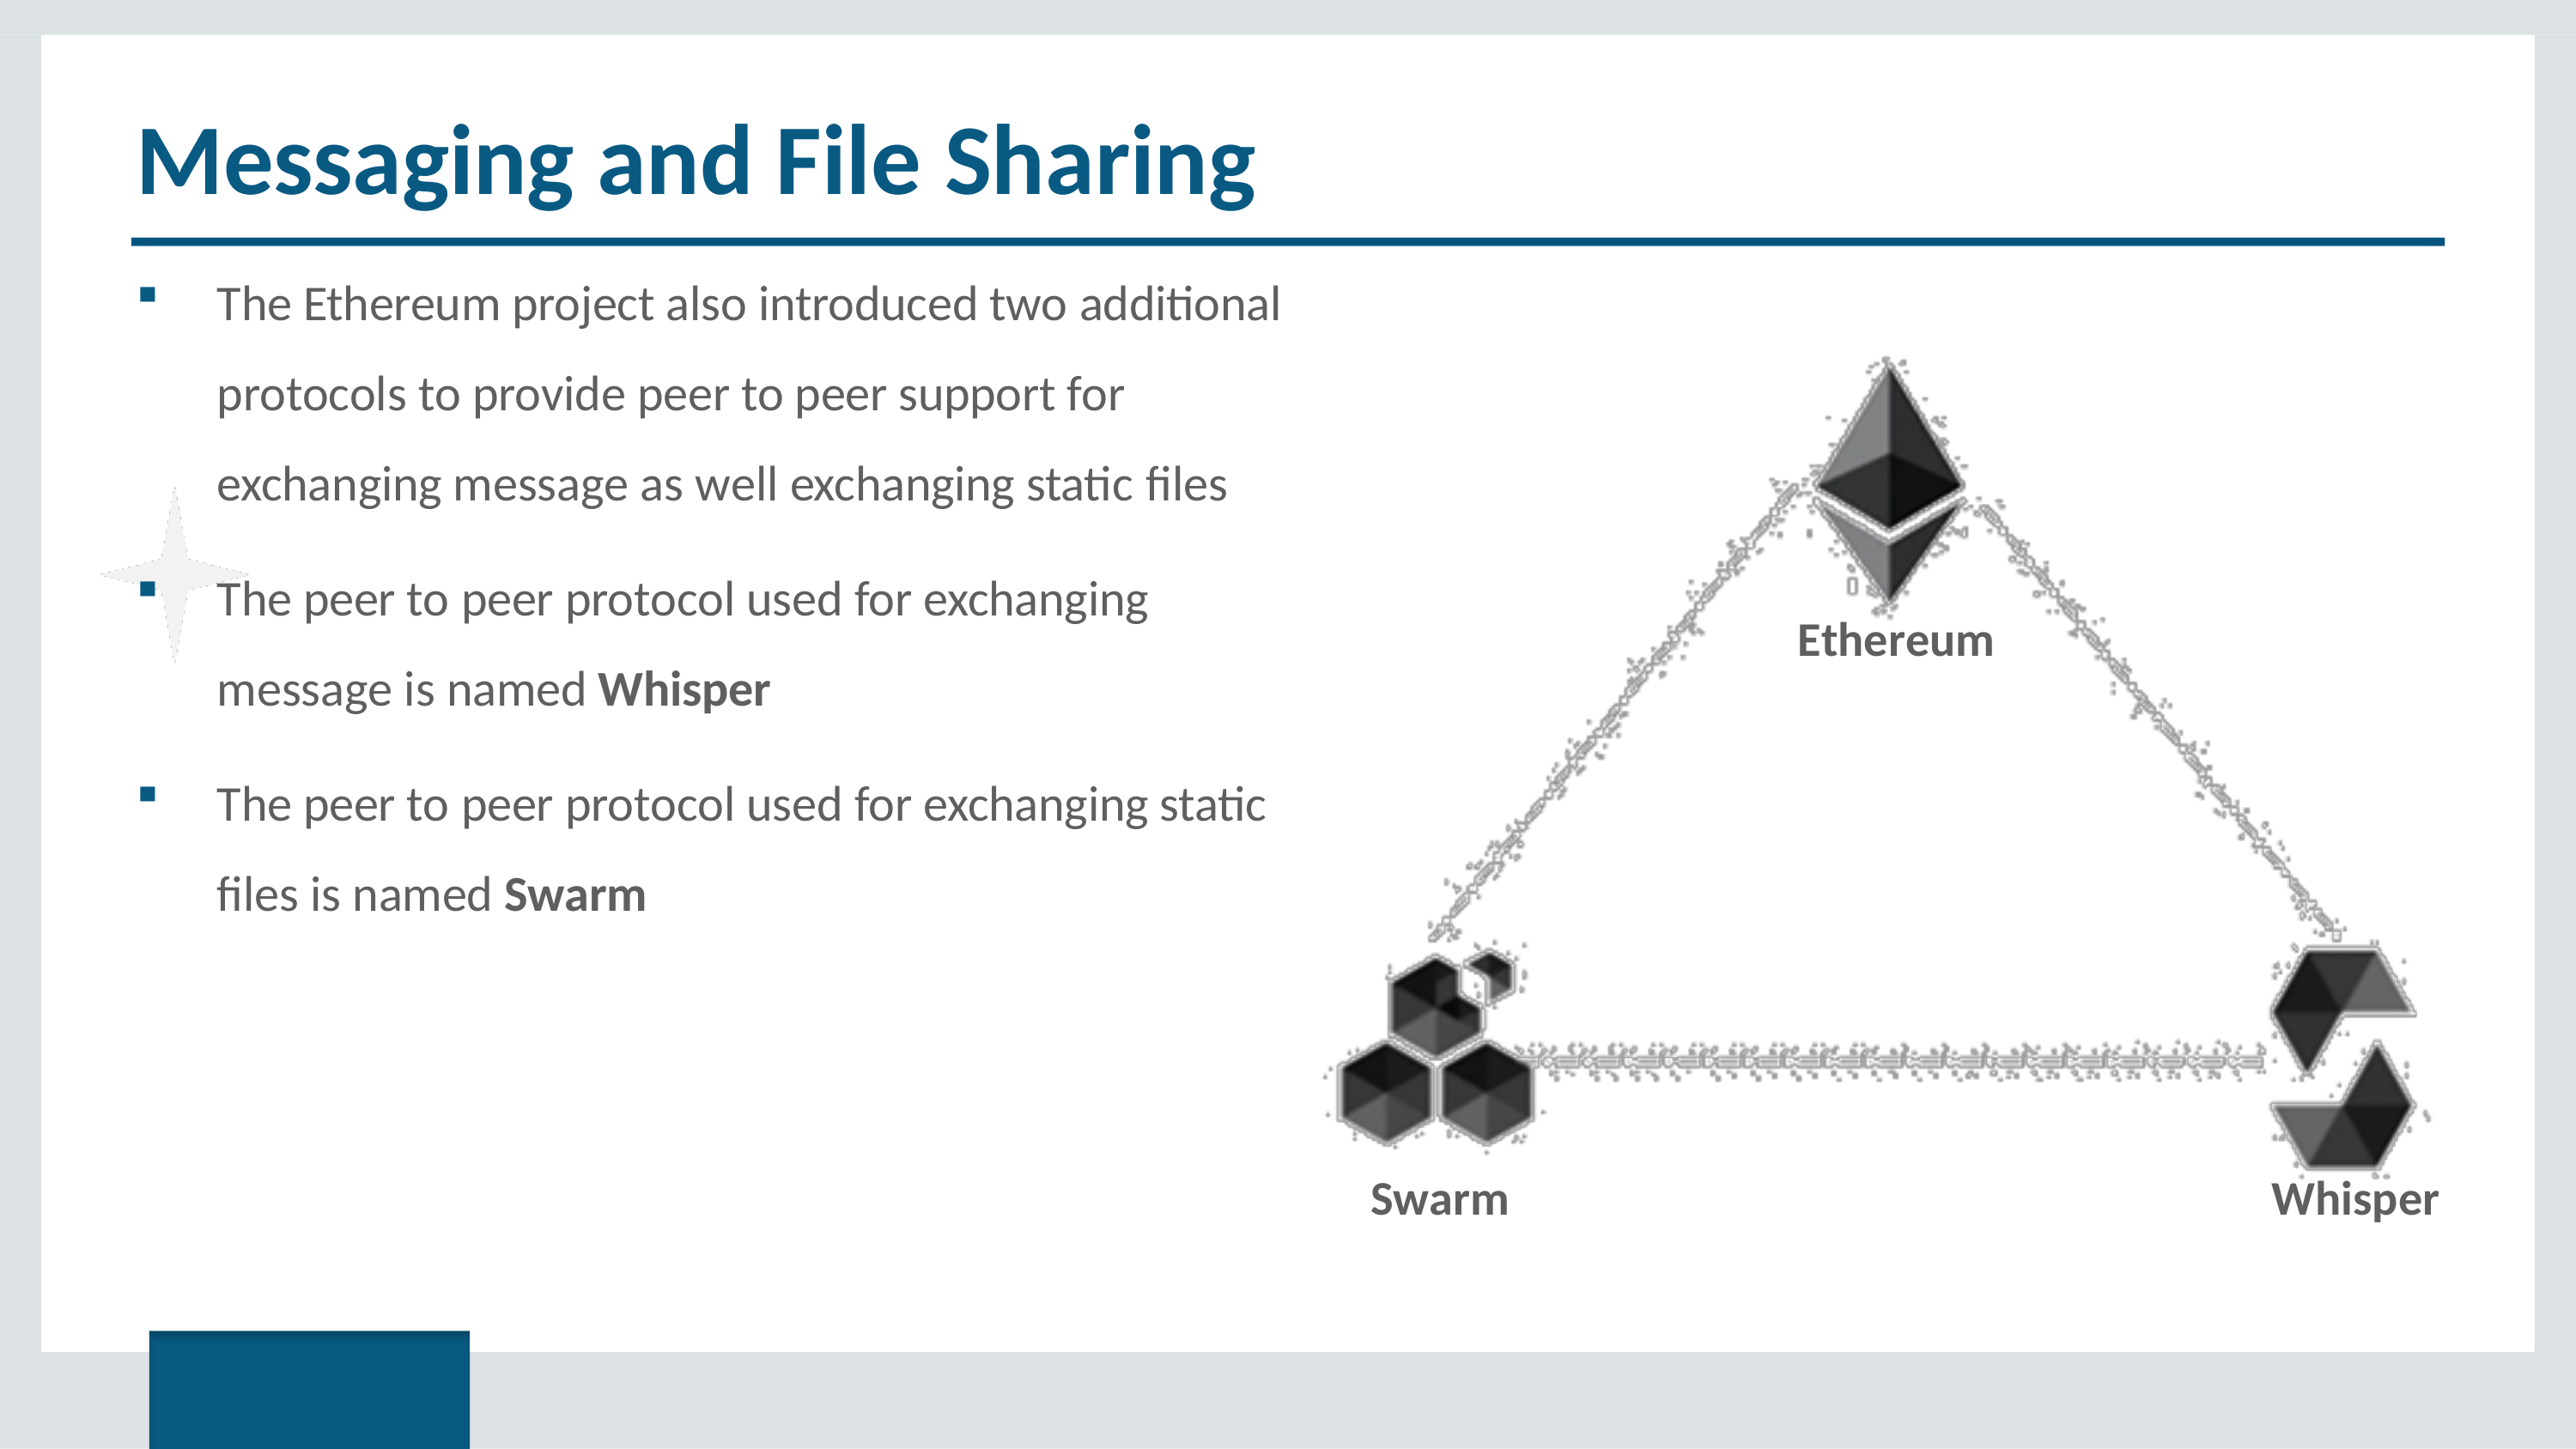

# Messaging and File Sharing
The Ethereum project also introduced two additional  protocols to provide peer to peer support for  exchanging message as well exchanging static files
The peer to peer protocol used for exchanging  message is named Whisper
The peer to peer protocol used for exchanging static  files is named Swarm

Ethereum
Swarm
Whisper